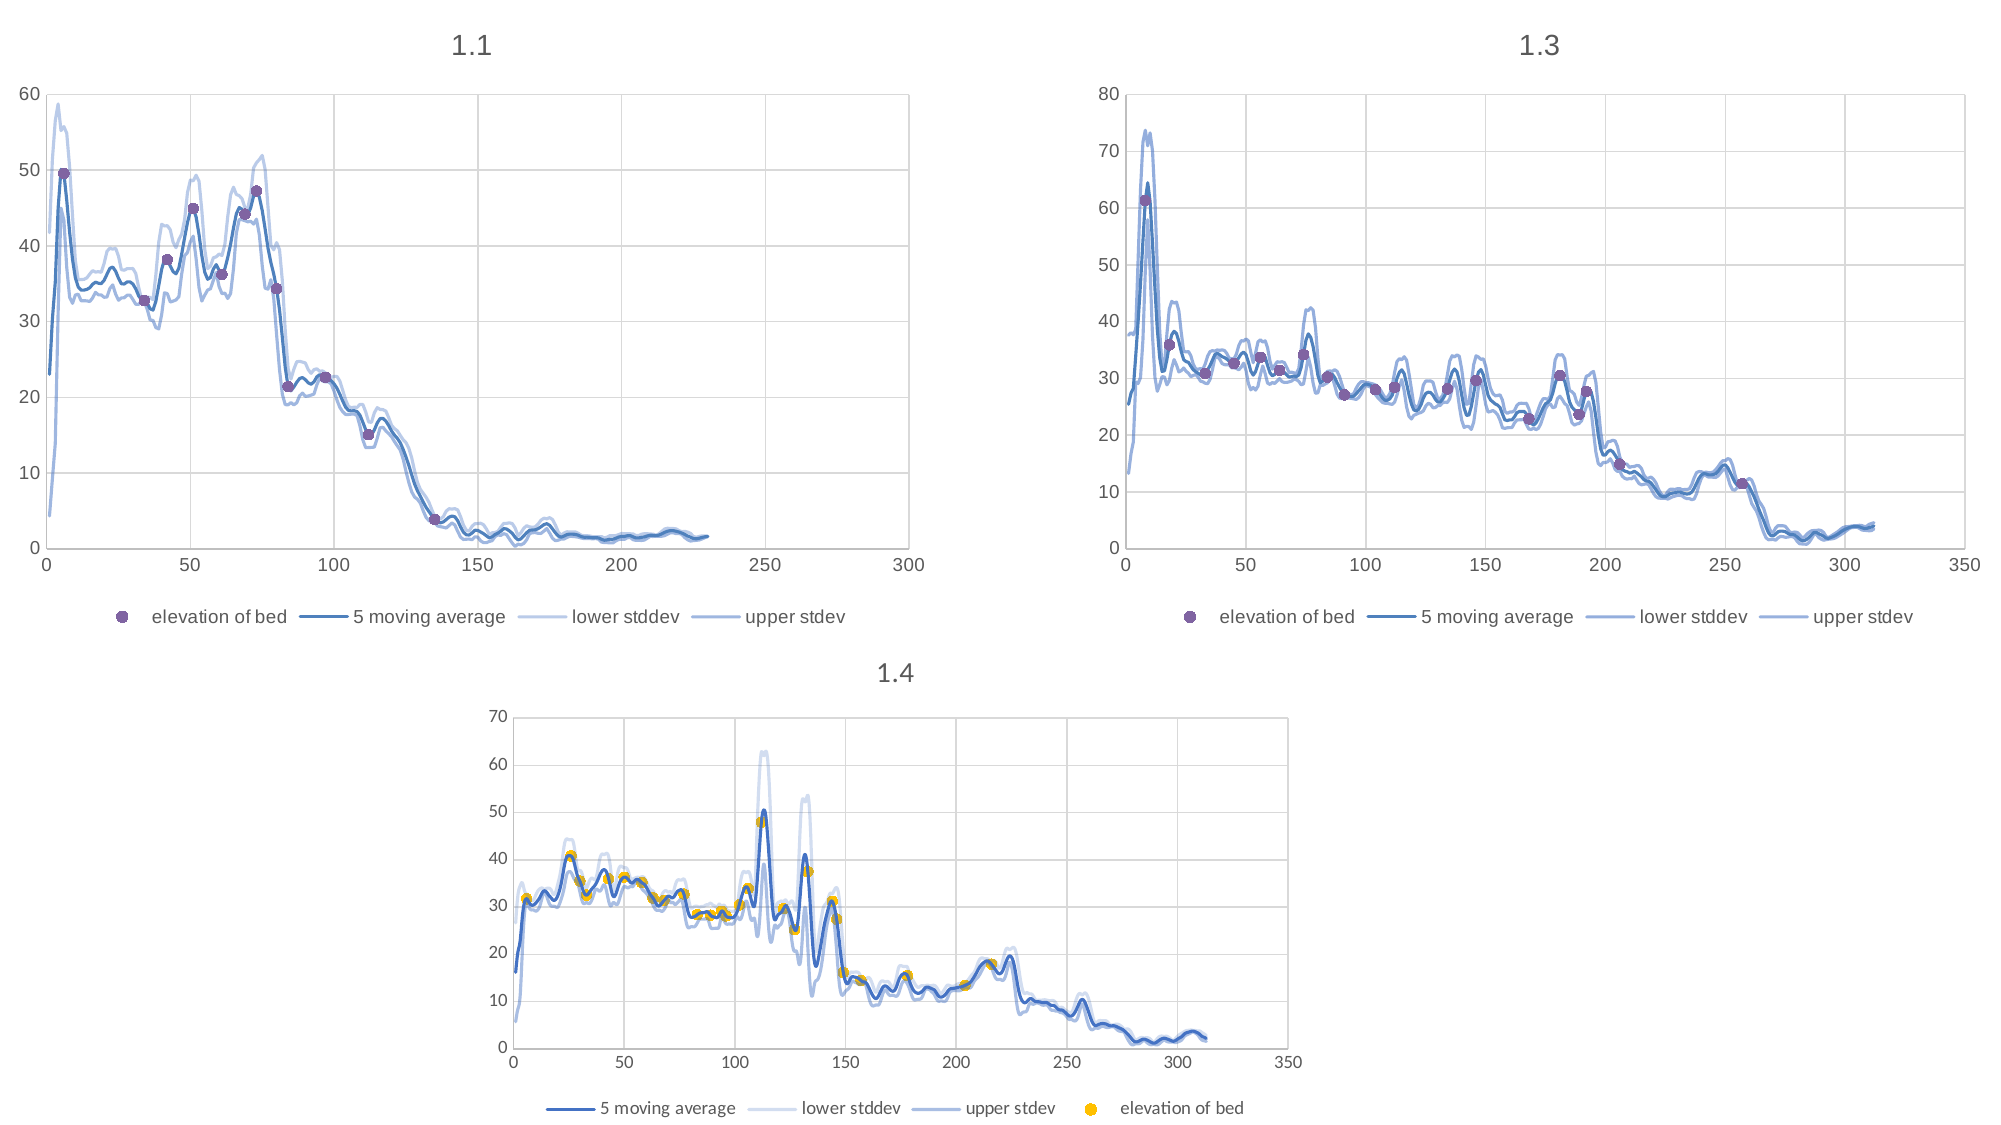

### Chart: 1.1

| Category | elevation of bed | 5 moving average | lower stddev | upper stdev |
|---|---|---|---|---|

### Chart: 1.3

| Category | elevation of bed | 5 moving average | lower stddev | upper stdev |
|---|---|---|---|---|

### Chart: 1.4

| Category | 5 moving average | lower stddev | upper stdev | elevation of bed |
|---|---|---|---|---|